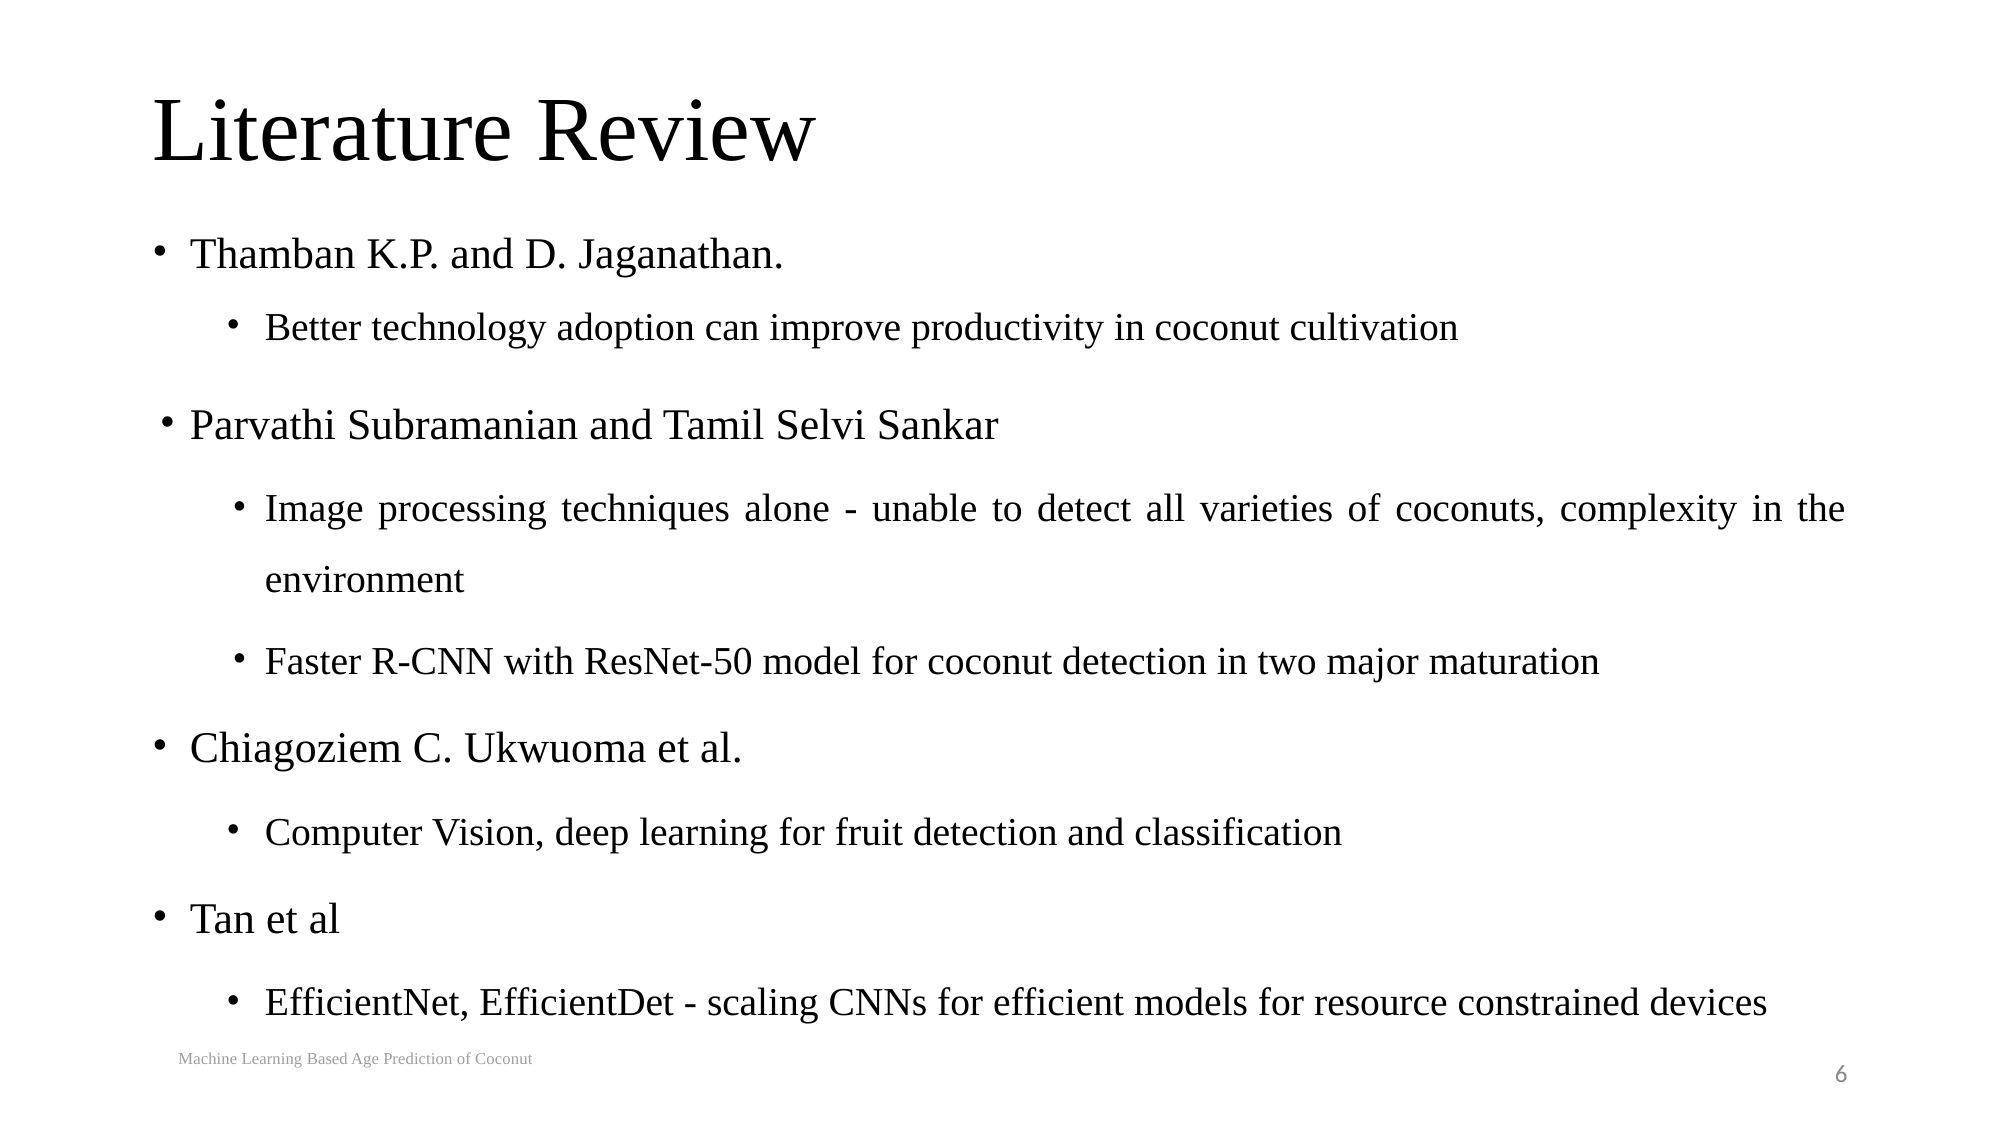

# Literature Review
Thamban K.P. and D. Jaganathan.
Better technology adoption can improve productivity in coconut cultivation
Parvathi Subramanian and Tamil Selvi Sankar
Image processing techniques alone - unable to detect all varieties of coconuts, complexity in the environment
Faster R-CNN with ResNet-50 model for coconut detection in two major maturation
Chiagoziem C. Ukwuoma et al.
Computer Vision, deep learning for fruit detection and classification
Tan et al
EfficientNet, EfficientDet - scaling CNNs for efficient models for resource constrained devices
Machine Learning Based Age Prediction of Coconut

6